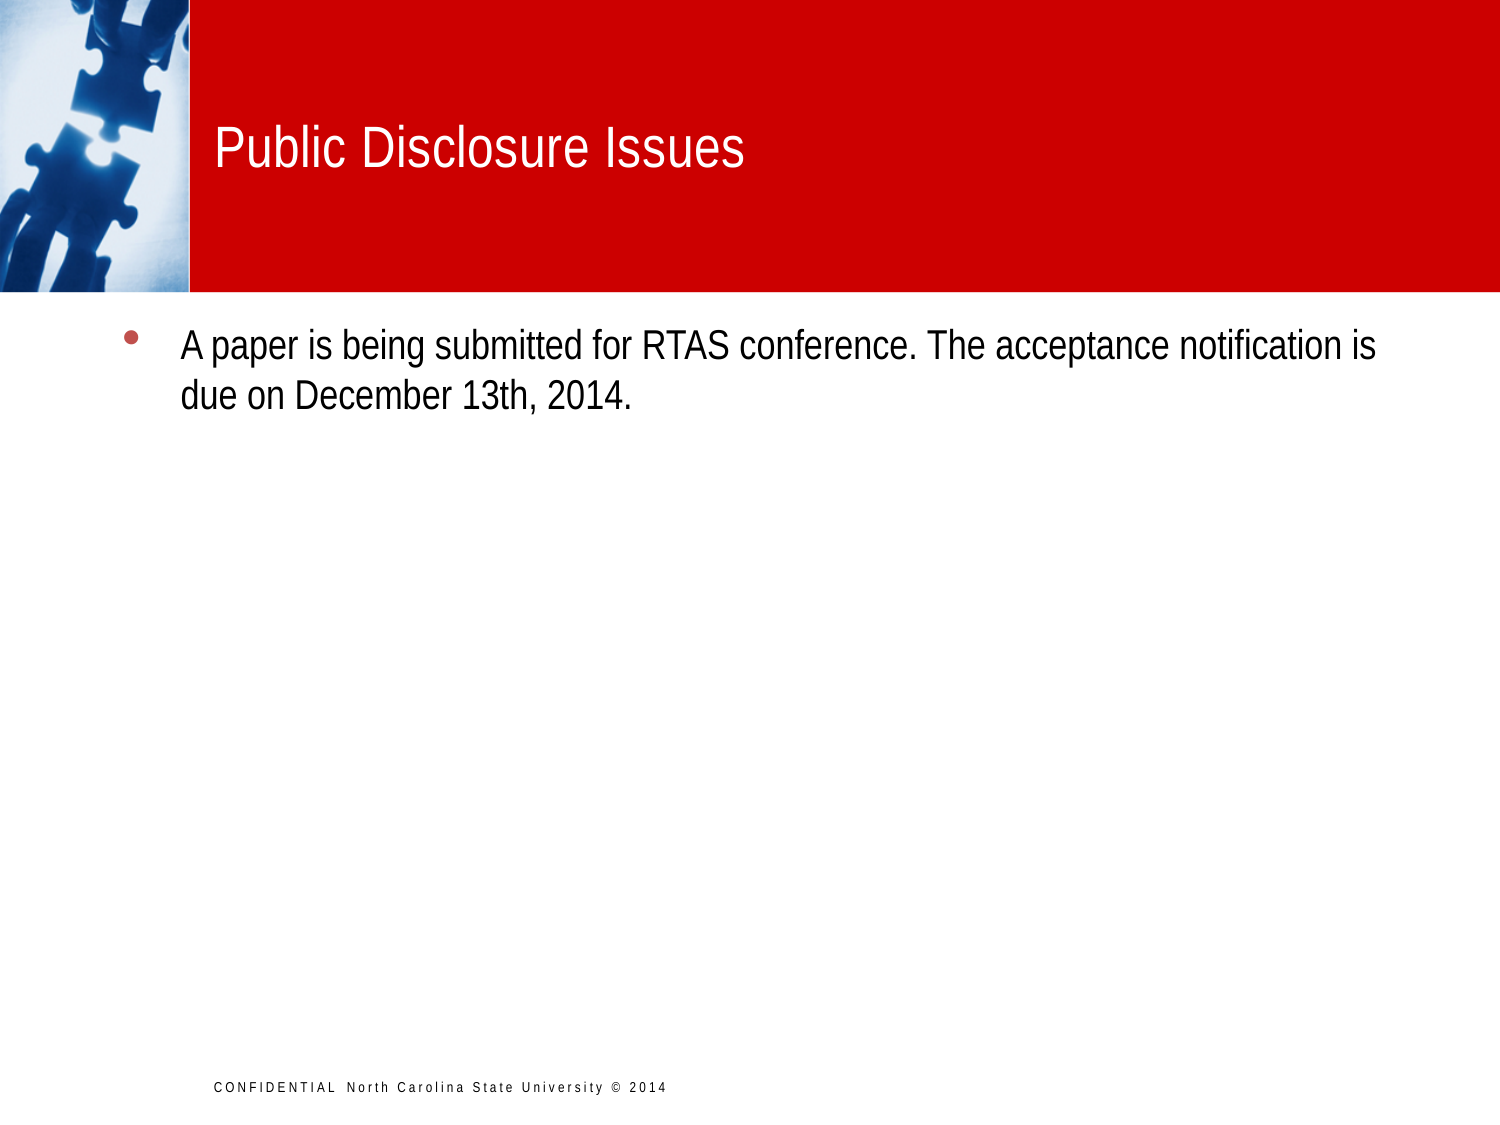

Public Disclosure Issues
A paper is being submitted for RTAS conference. The acceptance notification is due on December 13th, 2014.
CONFIDENTIAL North Carolina State University © 2014